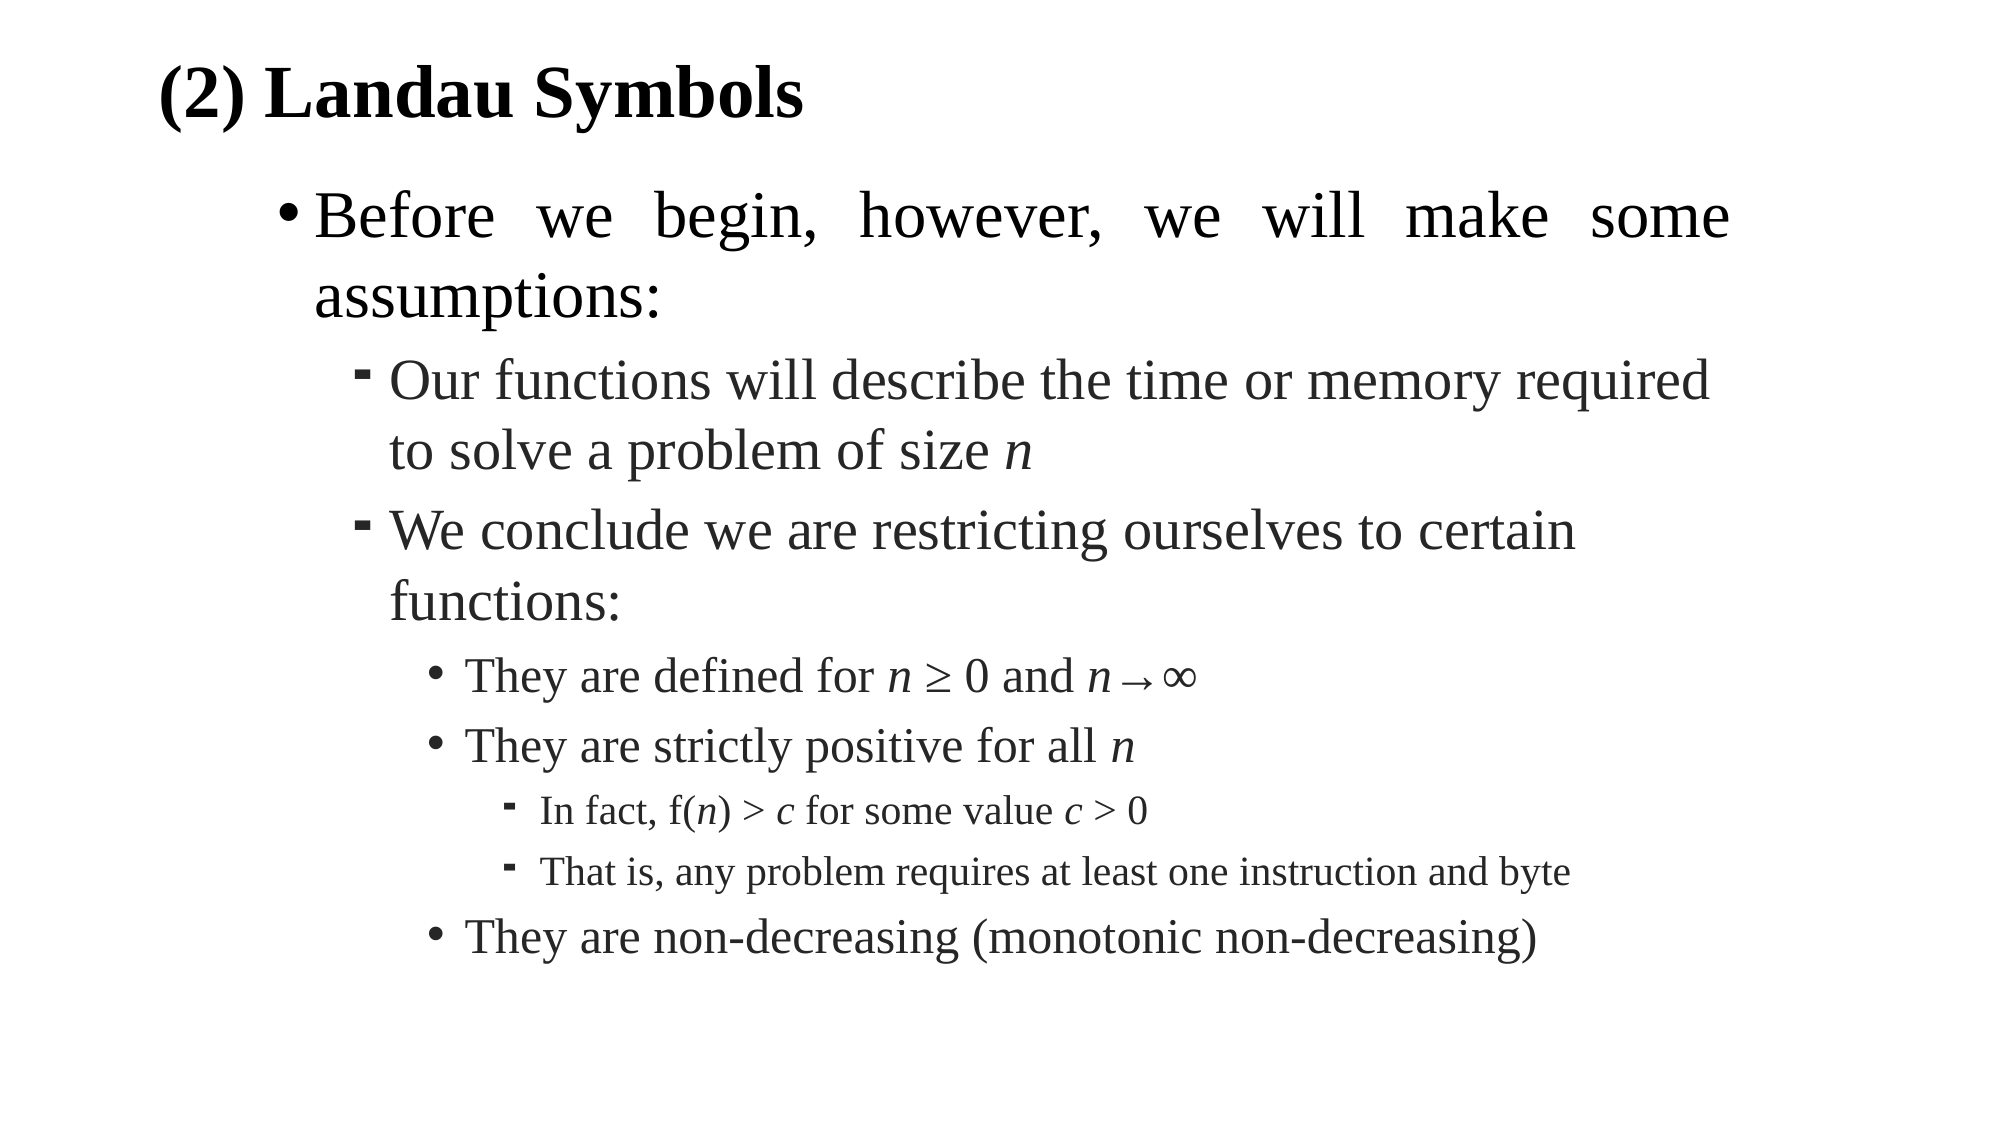

# (2) Landau Symbols
Before we begin, however, we will make some assumptions:
Our functions will describe the time or memory required to solve a problem of size n
We conclude we are restricting ourselves to certain functions:
They are defined for n ≥ 0 and n→∞
They are strictly positive for all n
In fact, f(n) > c for some value c > 0
That is, any problem requires at least one instruction and byte
They are non-decreasing (monotonic non-decreasing)